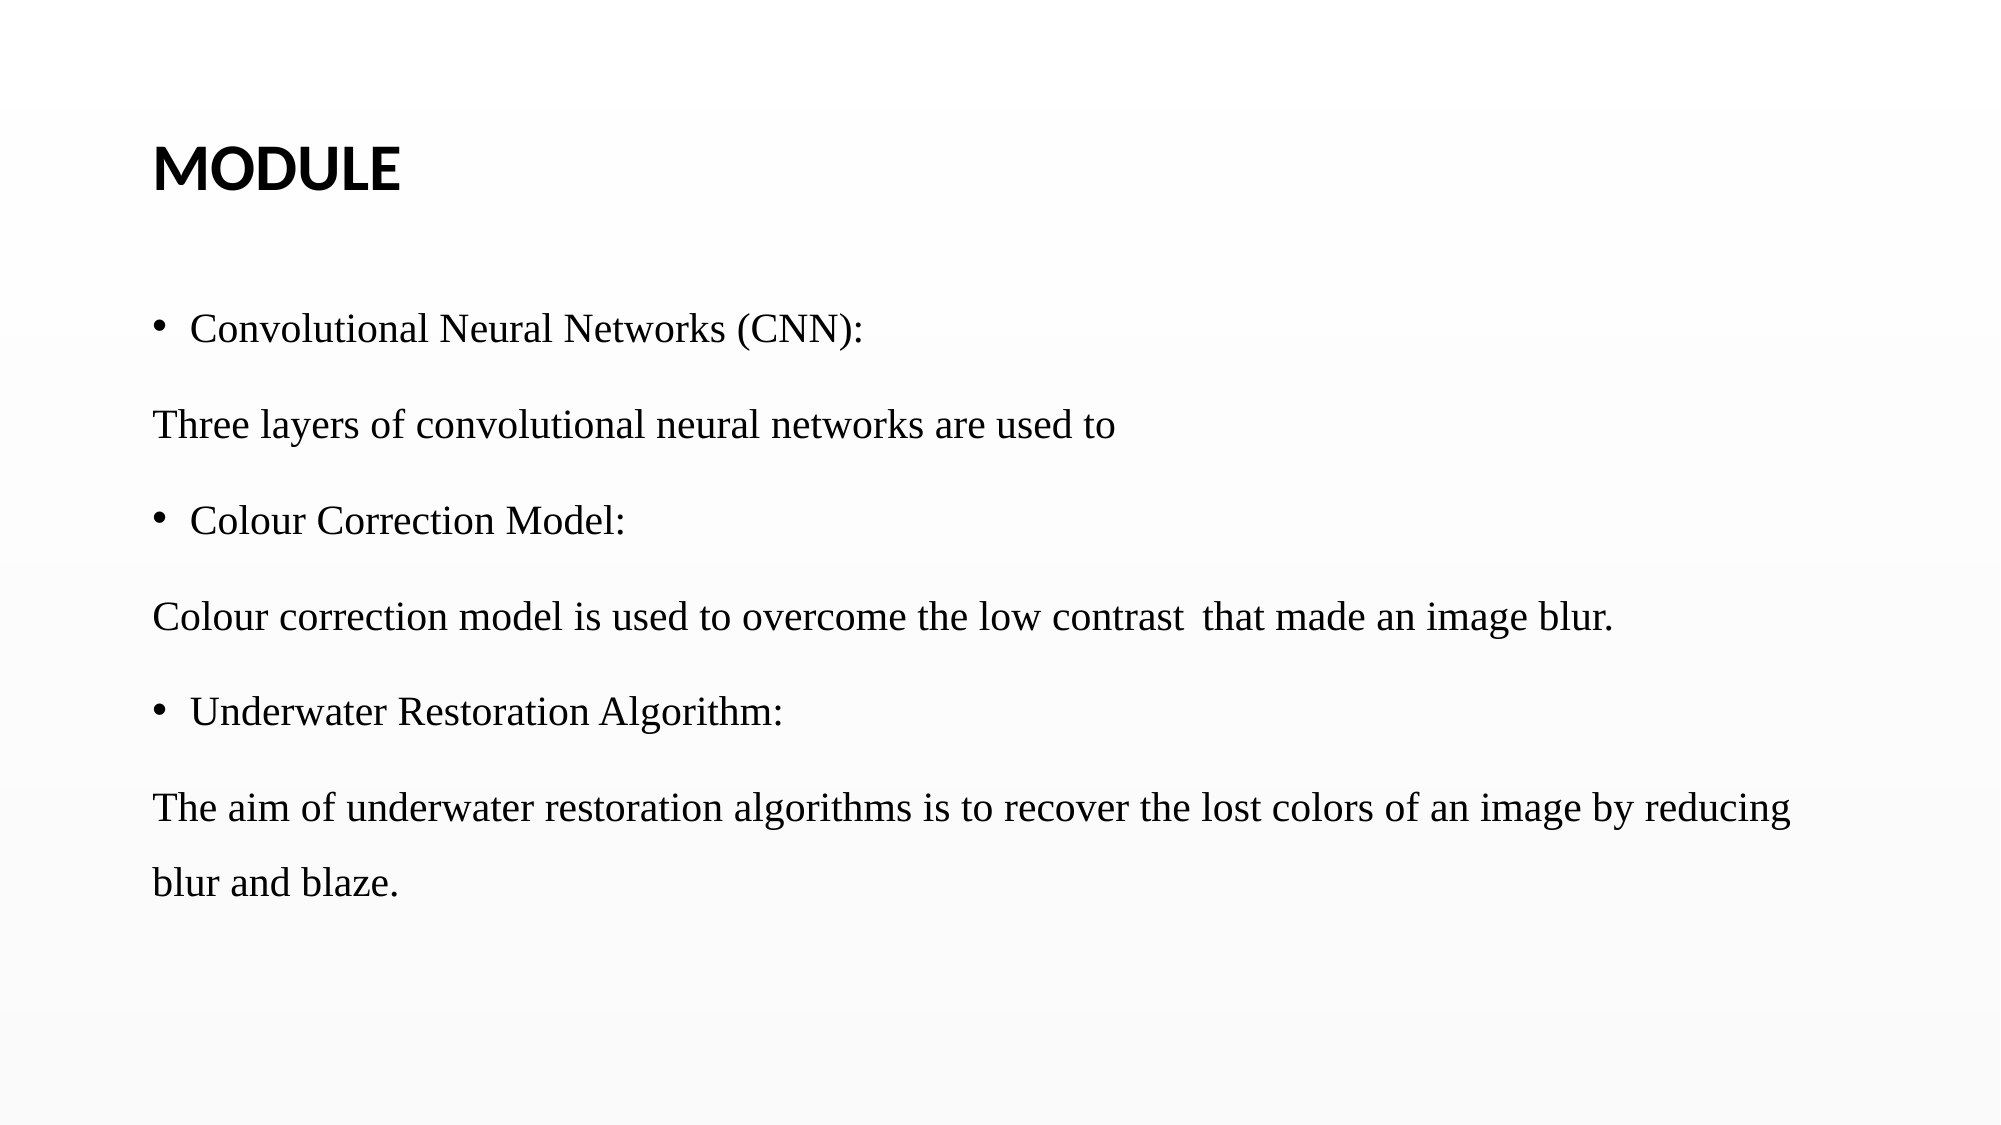

# MODULE
Convolutional Neural Networks (CNN):
Three layers of convolutional neural networks are used to
Colour Correction Model:
Colour correction model is used to overcome the low contrast 	that made an image blur.
Underwater Restoration Algorithm:
The aim of underwater restoration algorithms is to recover the lost colors of an image by reducing blur and blaze.